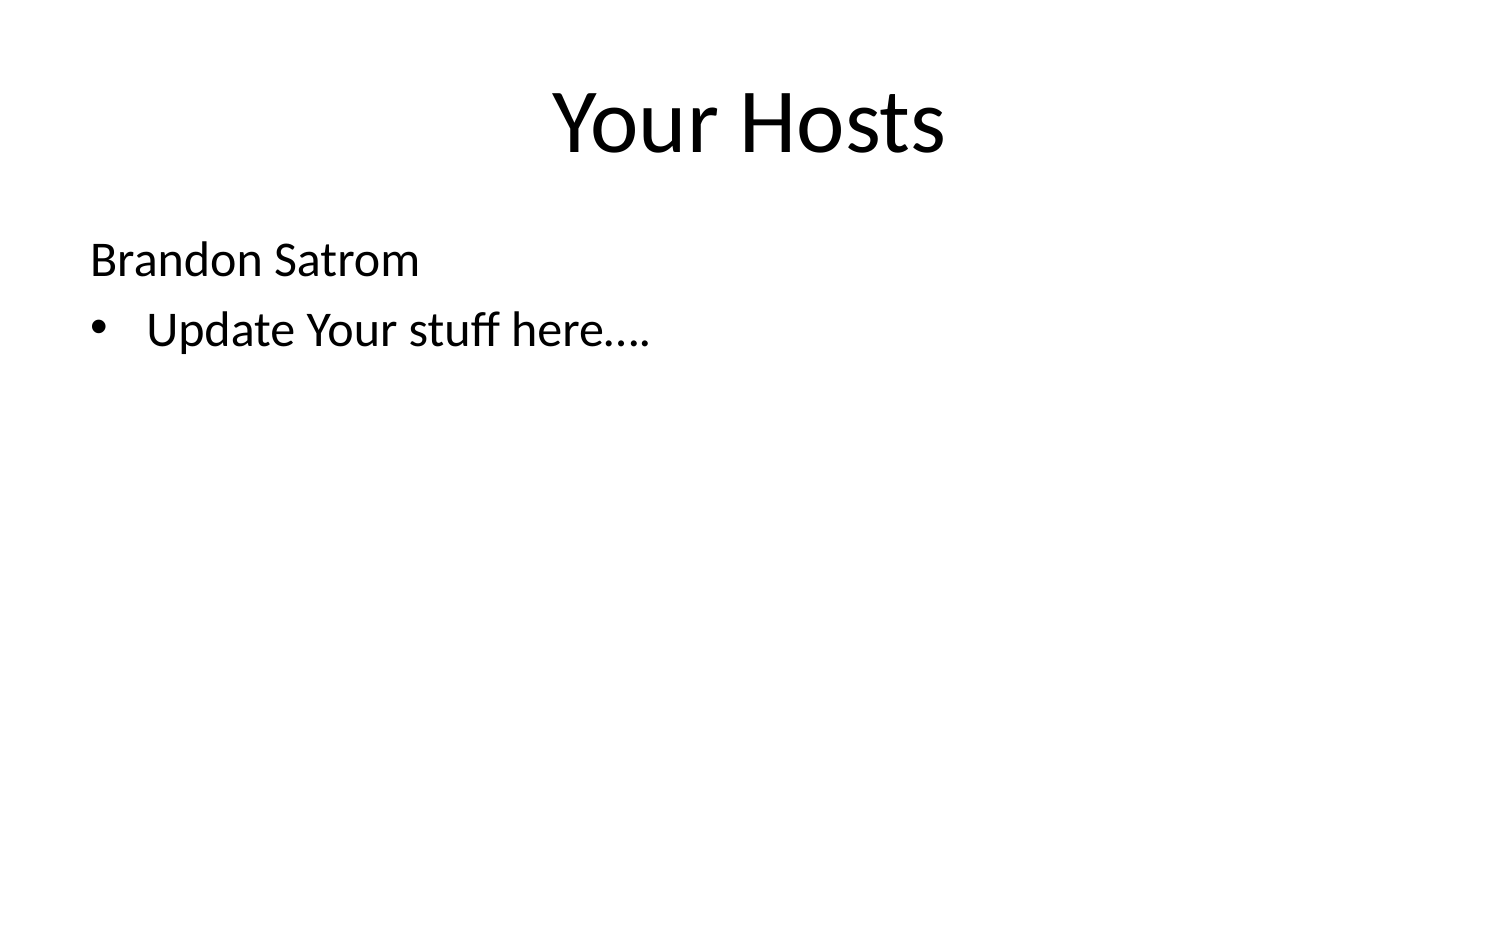

# Your Hosts
Brandon Satrom
Update Your stuff here….